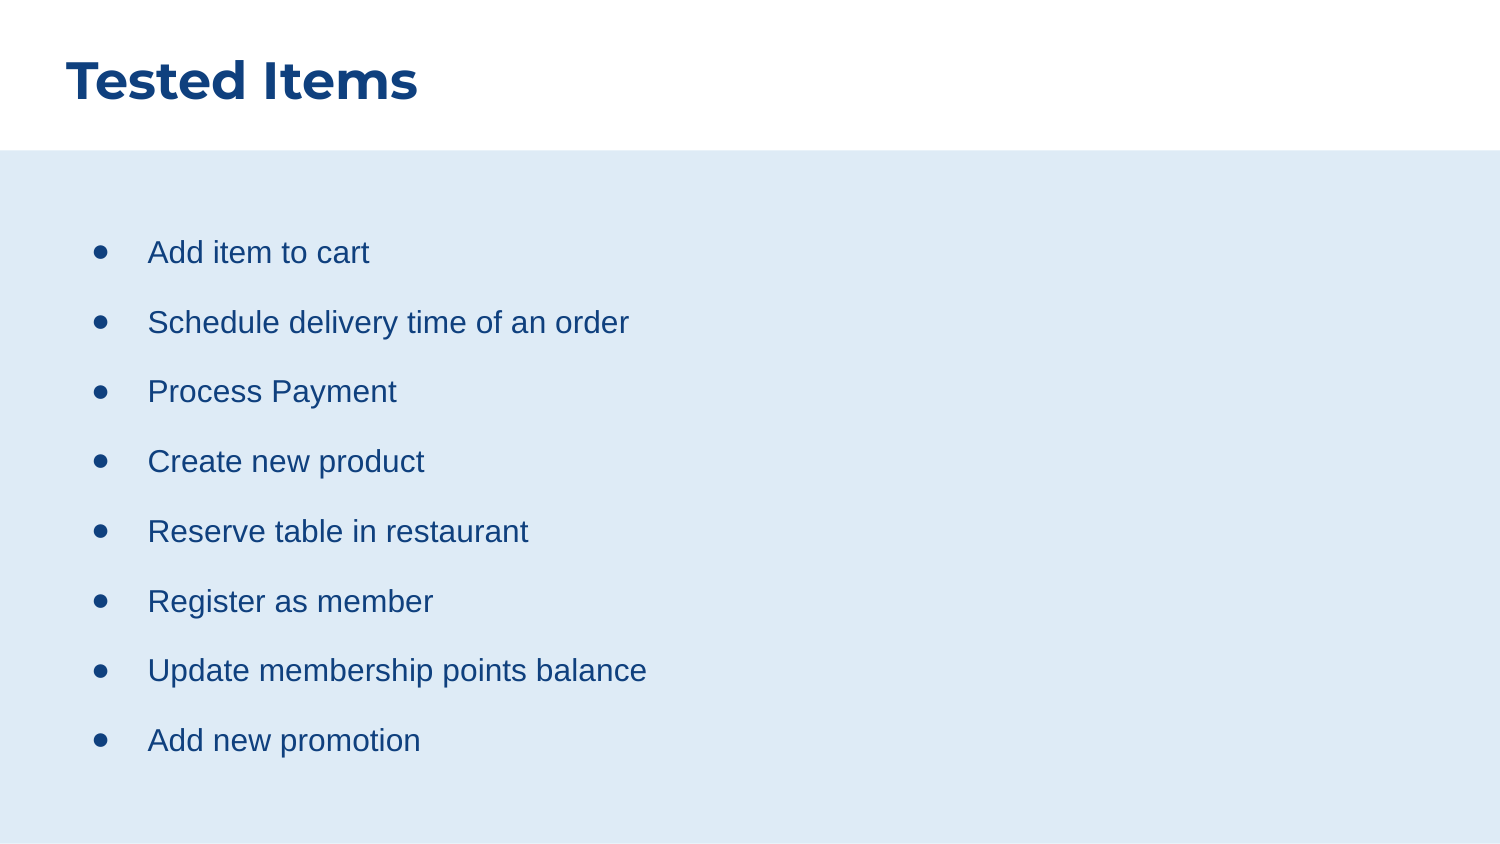

# Tested Items
Add item to cart
Schedule delivery time of an order
Process Payment
Create new product
Reserve table in restaurant
Register as member
Update membership points balance
Add new promotion